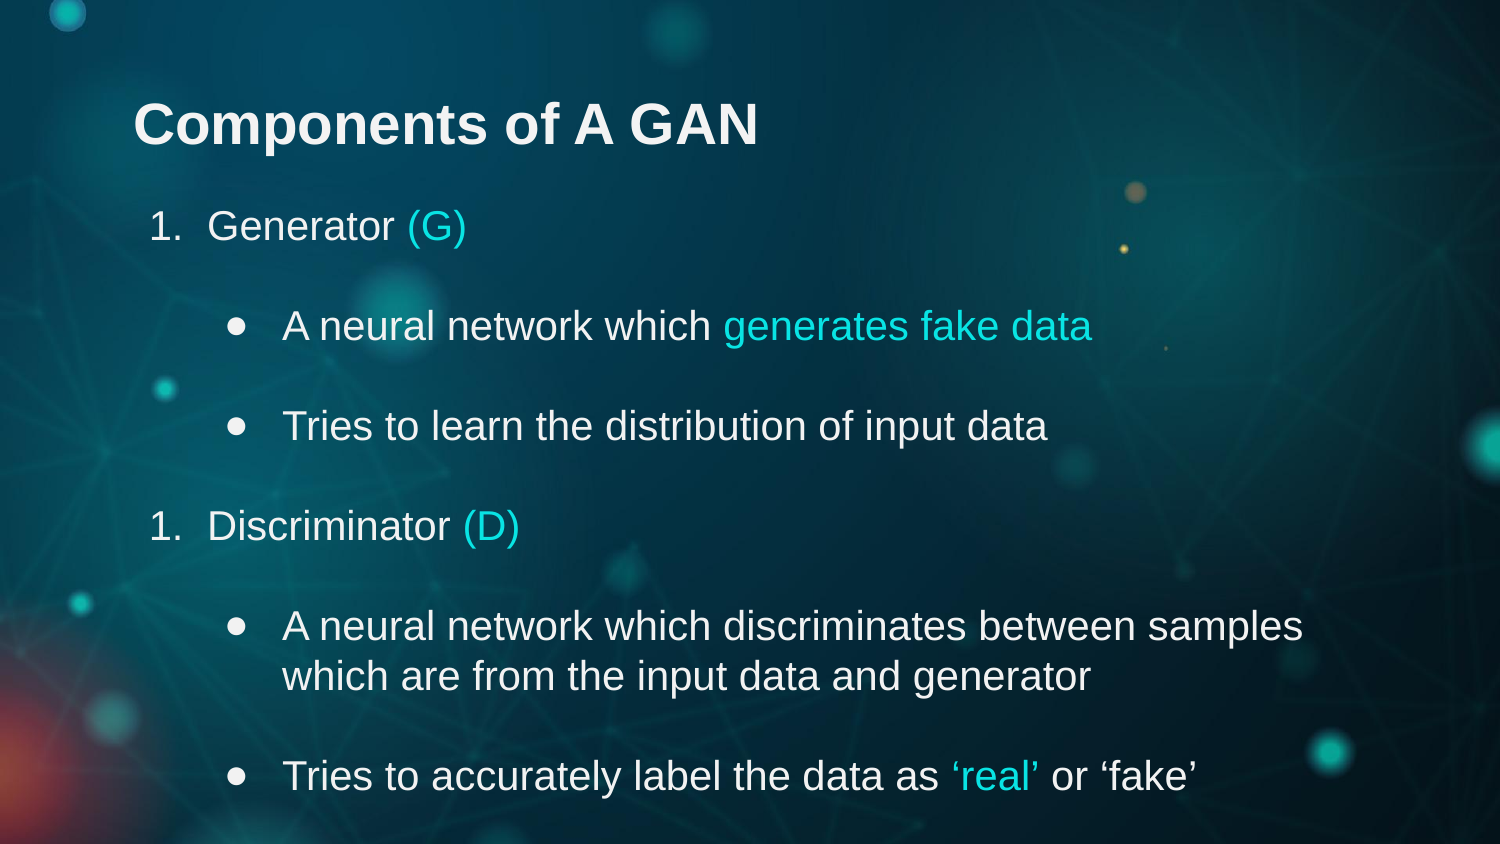

Components of A GAN
Generator (G)

A neural network which generates fake data
Tries to learn the distribution of input data
Discriminator (D)

A neural network which discriminates between samples which are from the input data and generator

Tries to accurately label the data as ‘real’ or ‘fake’